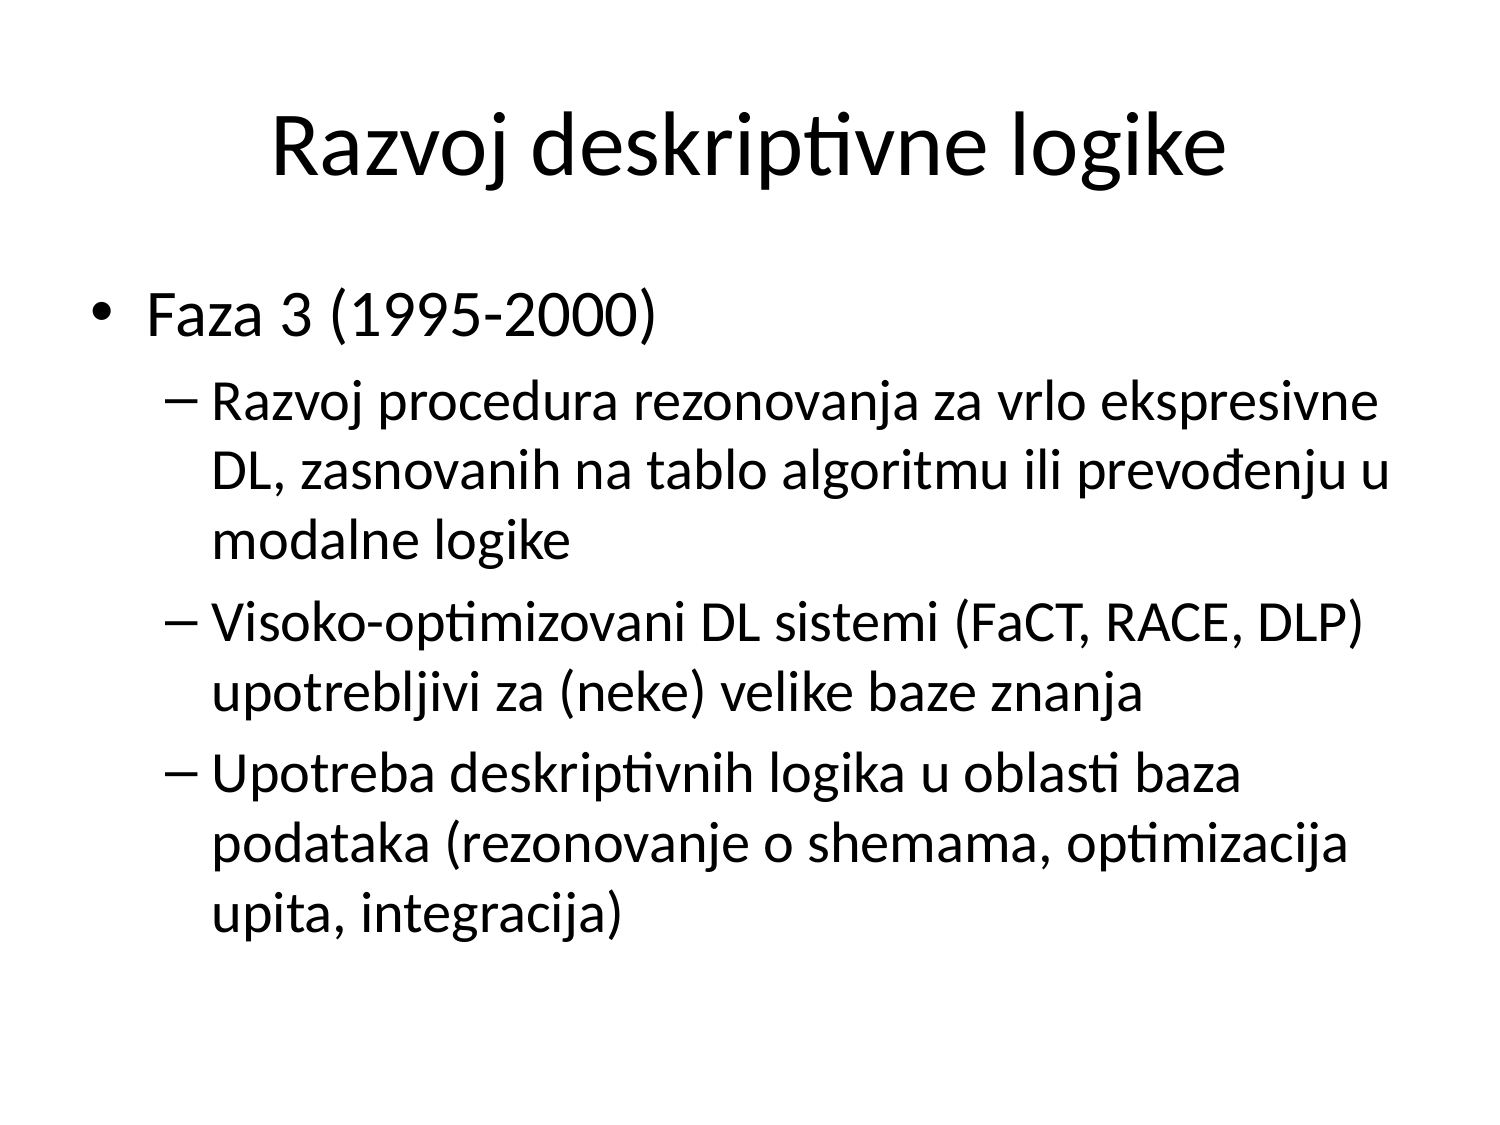

# Razvoj deskriptivne logike
Faza 3 (1995-2000)
Razvoj procedura rezonovanja za vrlo ekspresivne DL, zasnovanih na tablo algoritmu ili prevođenju u modalne logike
Visoko-optimizovani DL sistemi (FaCT, RACE, DLP) upotrebljivi za (neke) velike baze znanja
Upotreba deskriptivnih logika u oblasti baza podataka (rezonovanje o shemama, optimizacija upita, integracija)